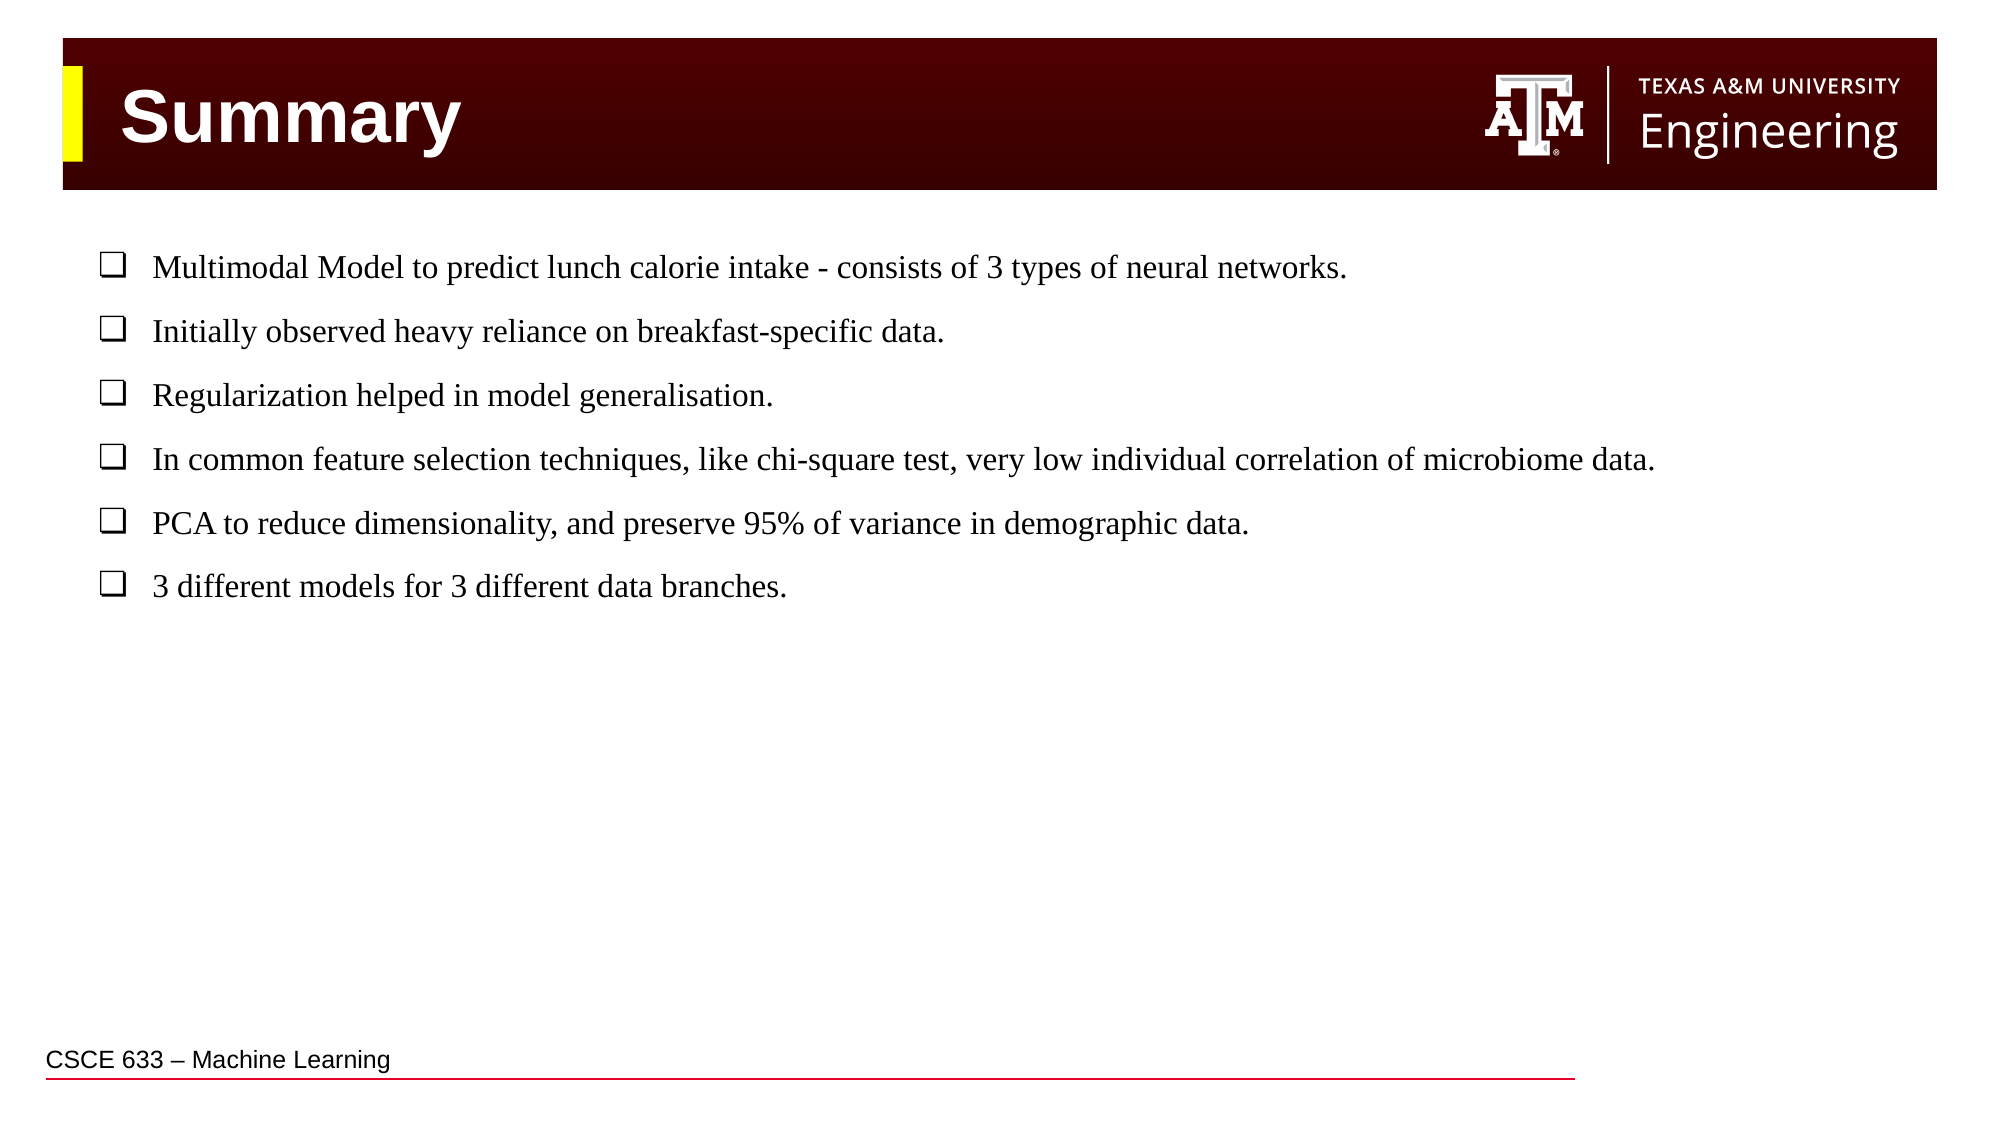

# Summary

Multimodal Model to predict lunch calorie intake - consists of 3 types of neural networks.
Initially observed heavy reliance on breakfast-specific data.
Regularization helped in model generalisation.
In common feature selection techniques, like chi-square test, very low individual correlation of microbiome data.
PCA to reduce dimensionality, and preserve 95% of variance in demographic data.
3 different models for 3 different data branches.